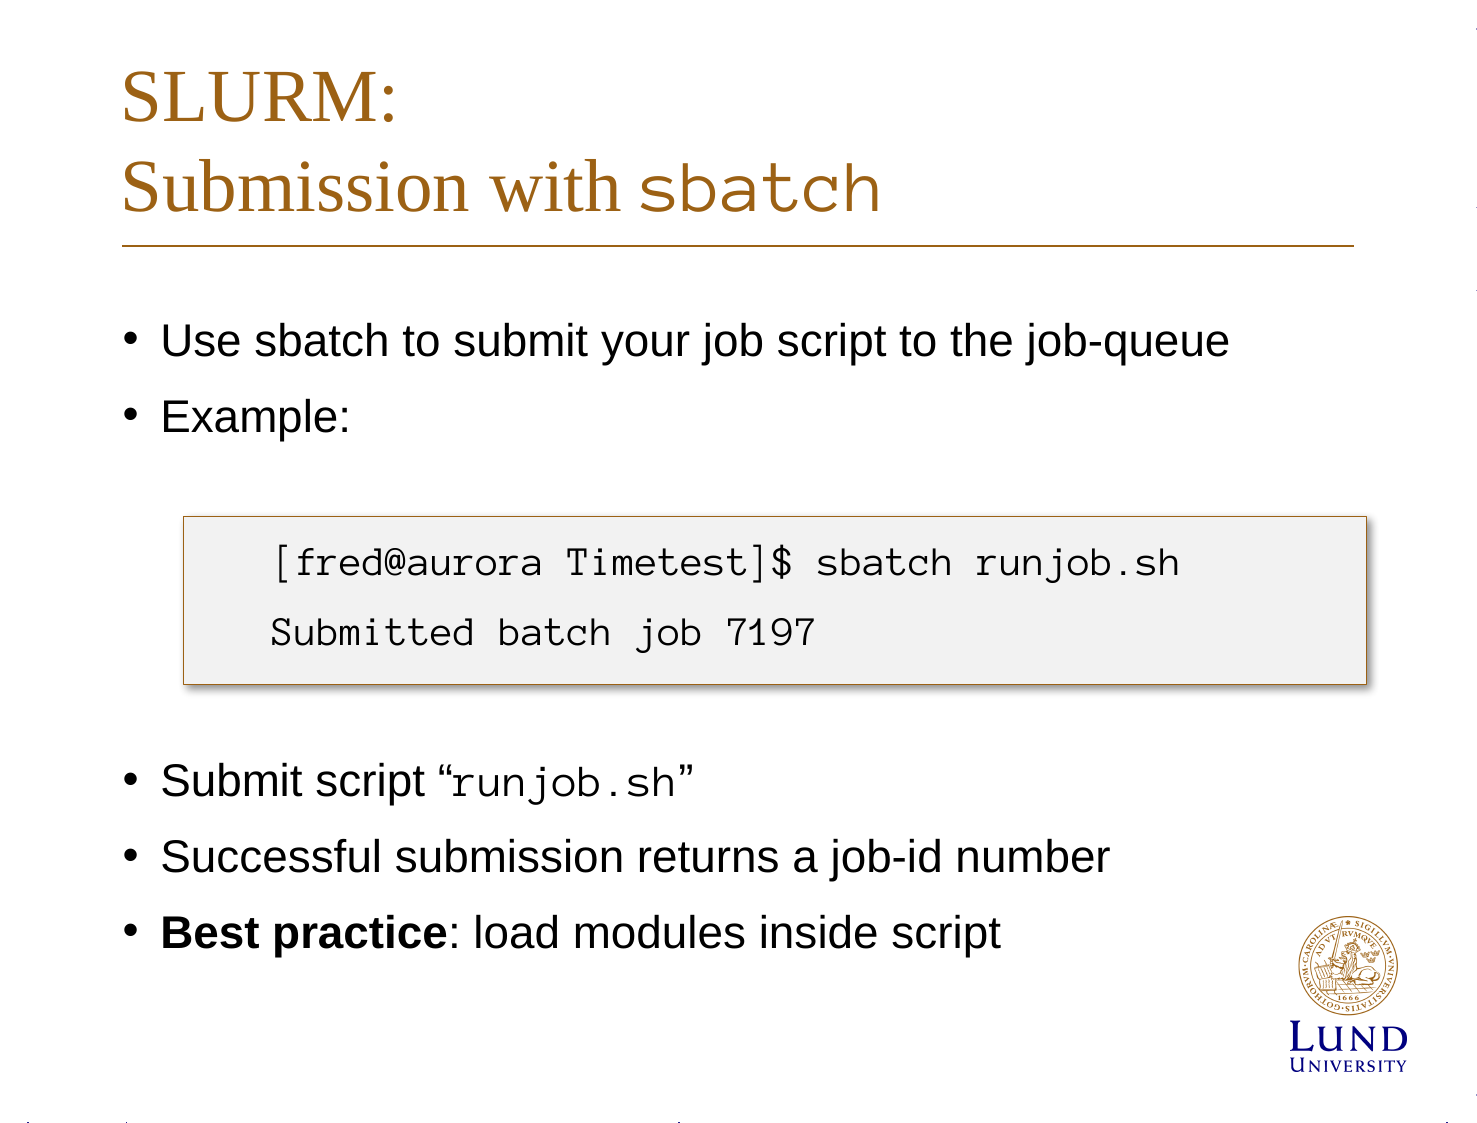

# SLURM: Submission with sbatch
Use sbatch to submit your job script to the job-queue
Example:

[fred@aurora Timetest]$ sbatch runjob.sh
Submitted batch job 7197

Submit script “runjob.sh”
Successful submission returns a job-id number
Best practice: load modules inside script